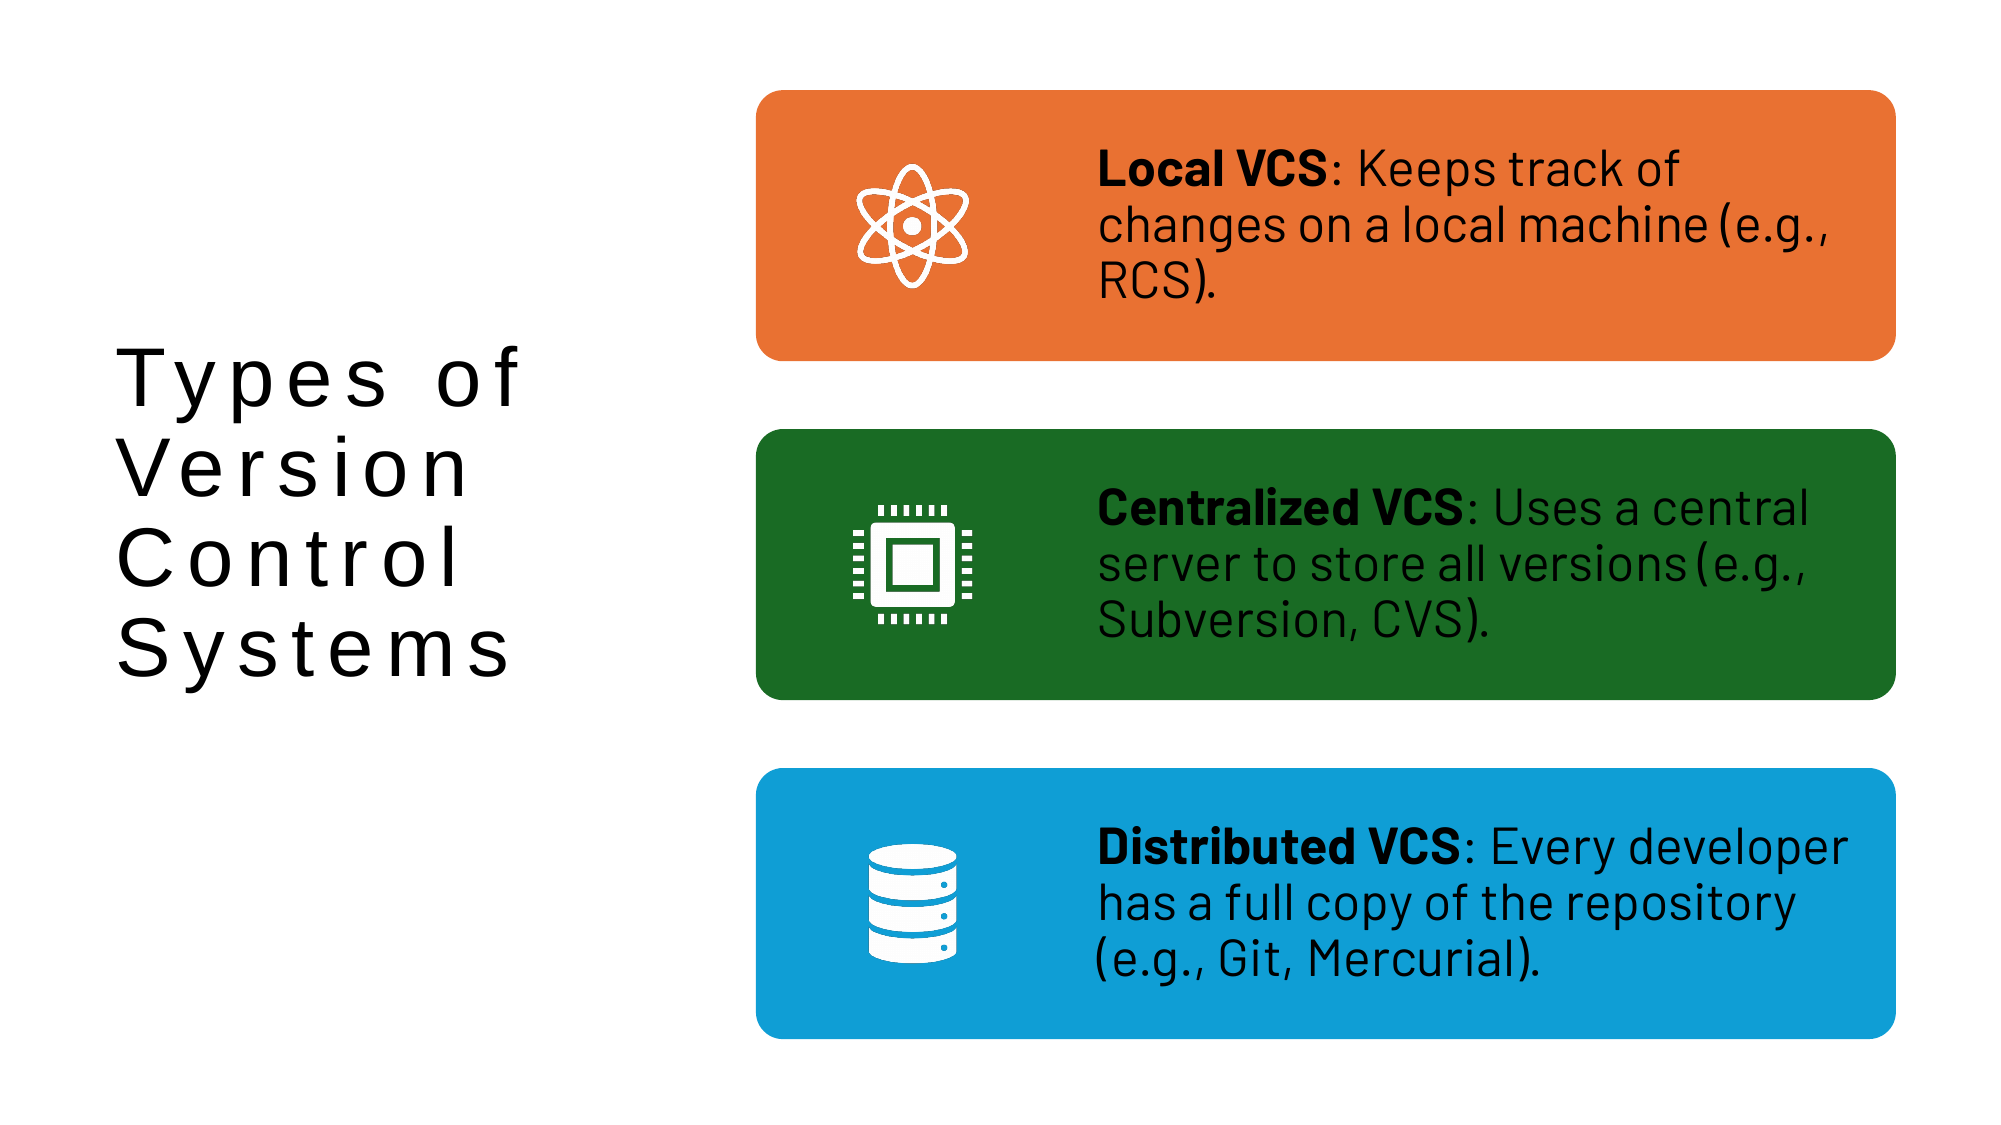

# Types of Version Control Systems
Local VCS: Keeps track of changes on a local machine (e.g., RCS).
Centralized VCS: Uses a central server to store all versions (e.g., Subversion, CVS).
Distributed VCS: Every developer has a full copy of the repository (e.g., Git, Mercurial).